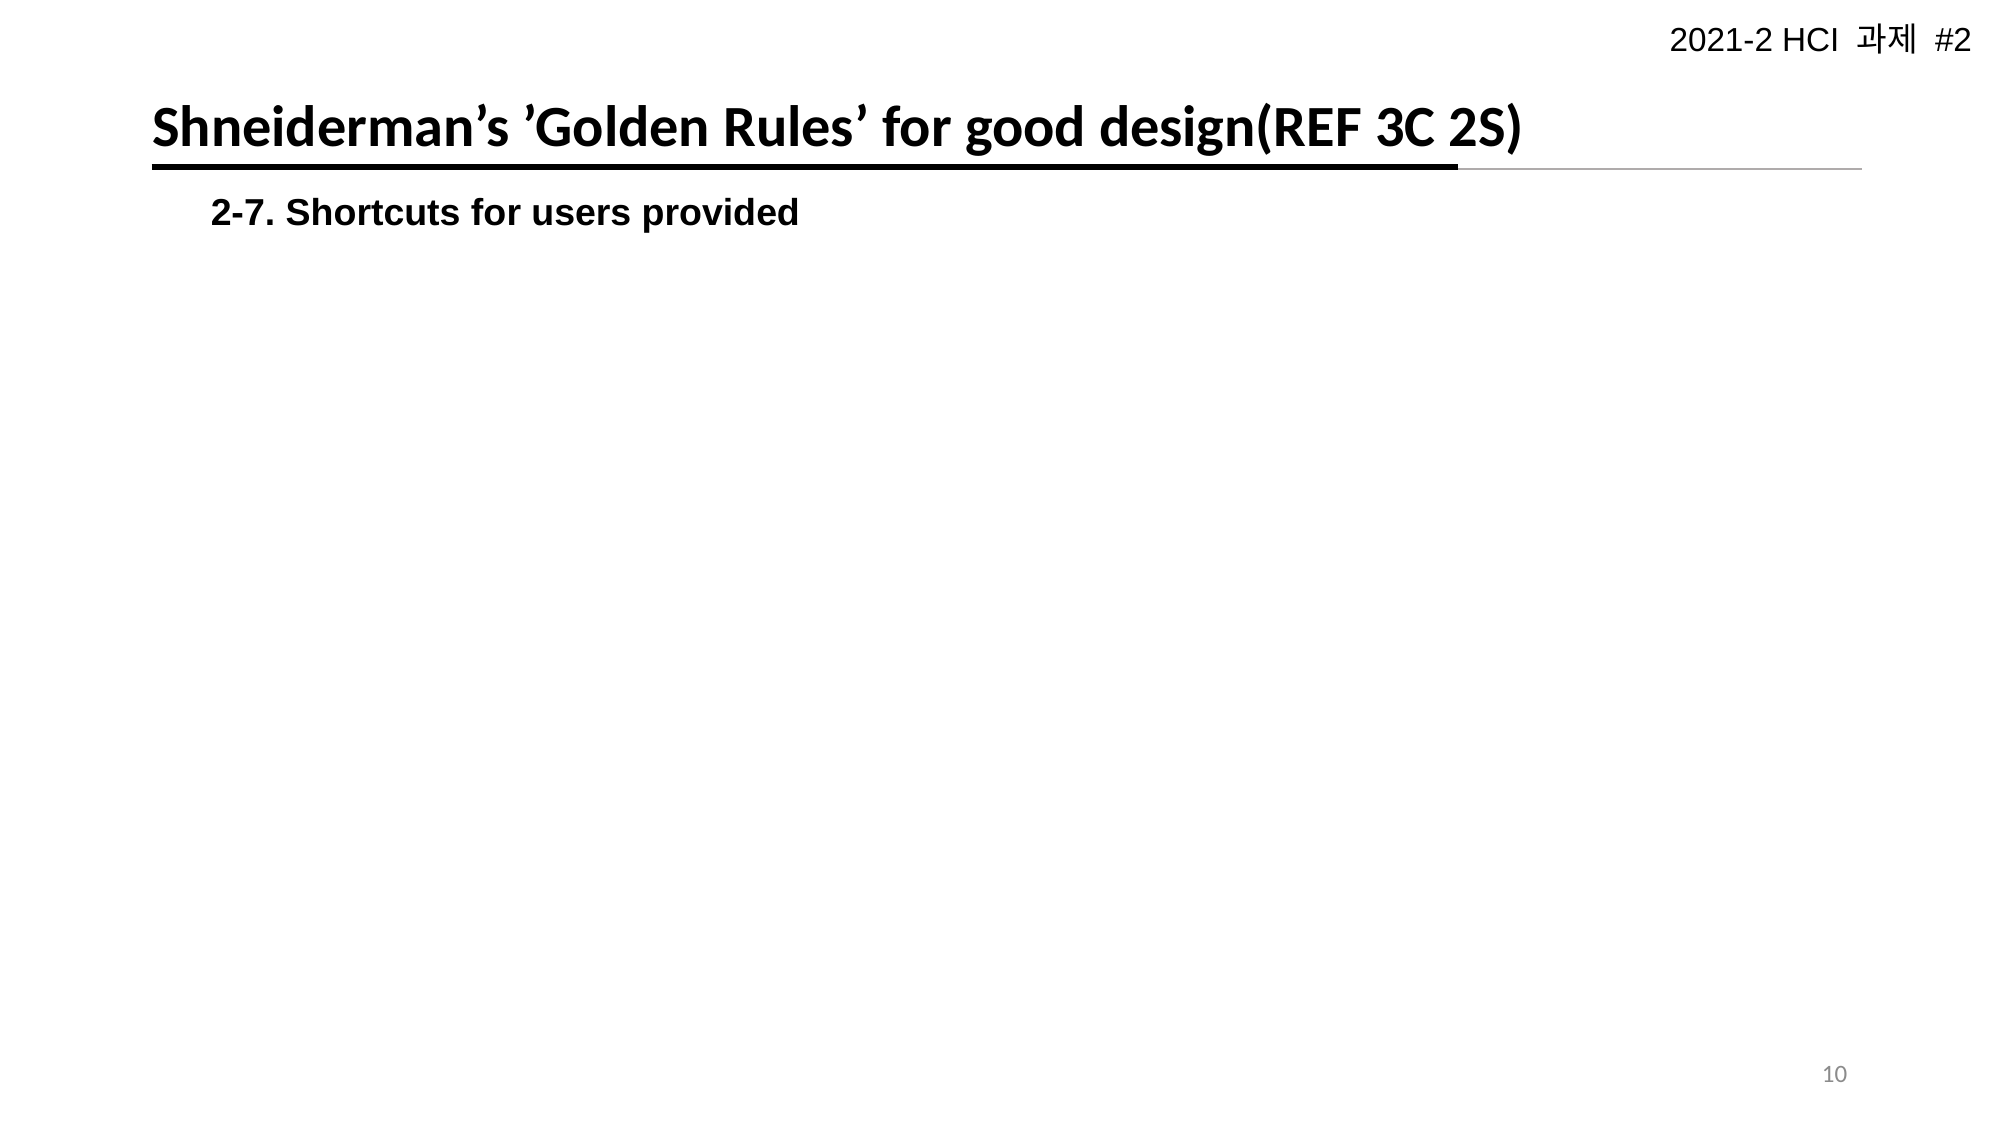

# Shneiderman’s ’Golden Rules’ for good design(REF 3C 2S)
2-7. Shortcuts for users provided
10